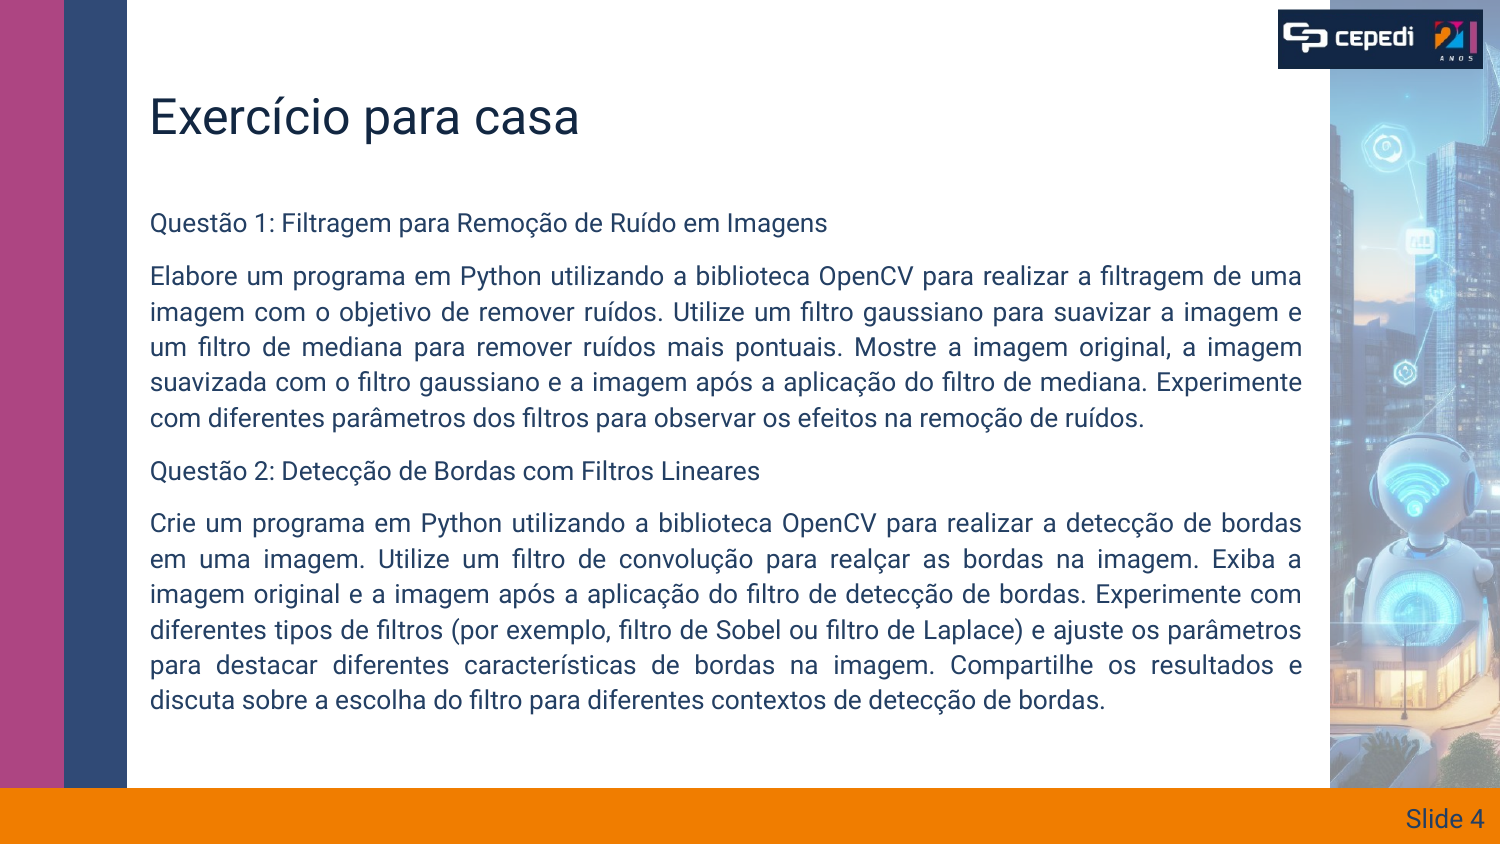

# Exercício para casa

Questão 1: Filtragem para Remoção de Ruído em Imagens
Elabore um programa em Python utilizando a biblioteca OpenCV para realizar a filtragem de uma imagem com o objetivo de remover ruídos. Utilize um filtro gaussiano para suavizar a imagem e um filtro de mediana para remover ruídos mais pontuais. Mostre a imagem original, a imagem suavizada com o filtro gaussiano e a imagem após a aplicação do filtro de mediana. Experimente com diferentes parâmetros dos filtros para observar os efeitos na remoção de ruídos.
Questão 2: Detecção de Bordas com Filtros Lineares
Crie um programa em Python utilizando a biblioteca OpenCV para realizar a detecção de bordas em uma imagem. Utilize um filtro de convolução para realçar as bordas na imagem. Exiba a imagem original e a imagem após a aplicação do filtro de detecção de bordas. Experimente com diferentes tipos de filtros (por exemplo, filtro de Sobel ou filtro de Laplace) e ajuste os parâmetros para destacar diferentes características de bordas na imagem. Compartilhe os resultados e discuta sobre a escolha do filtro para diferentes contextos de detecção de bordas.

Slide 4